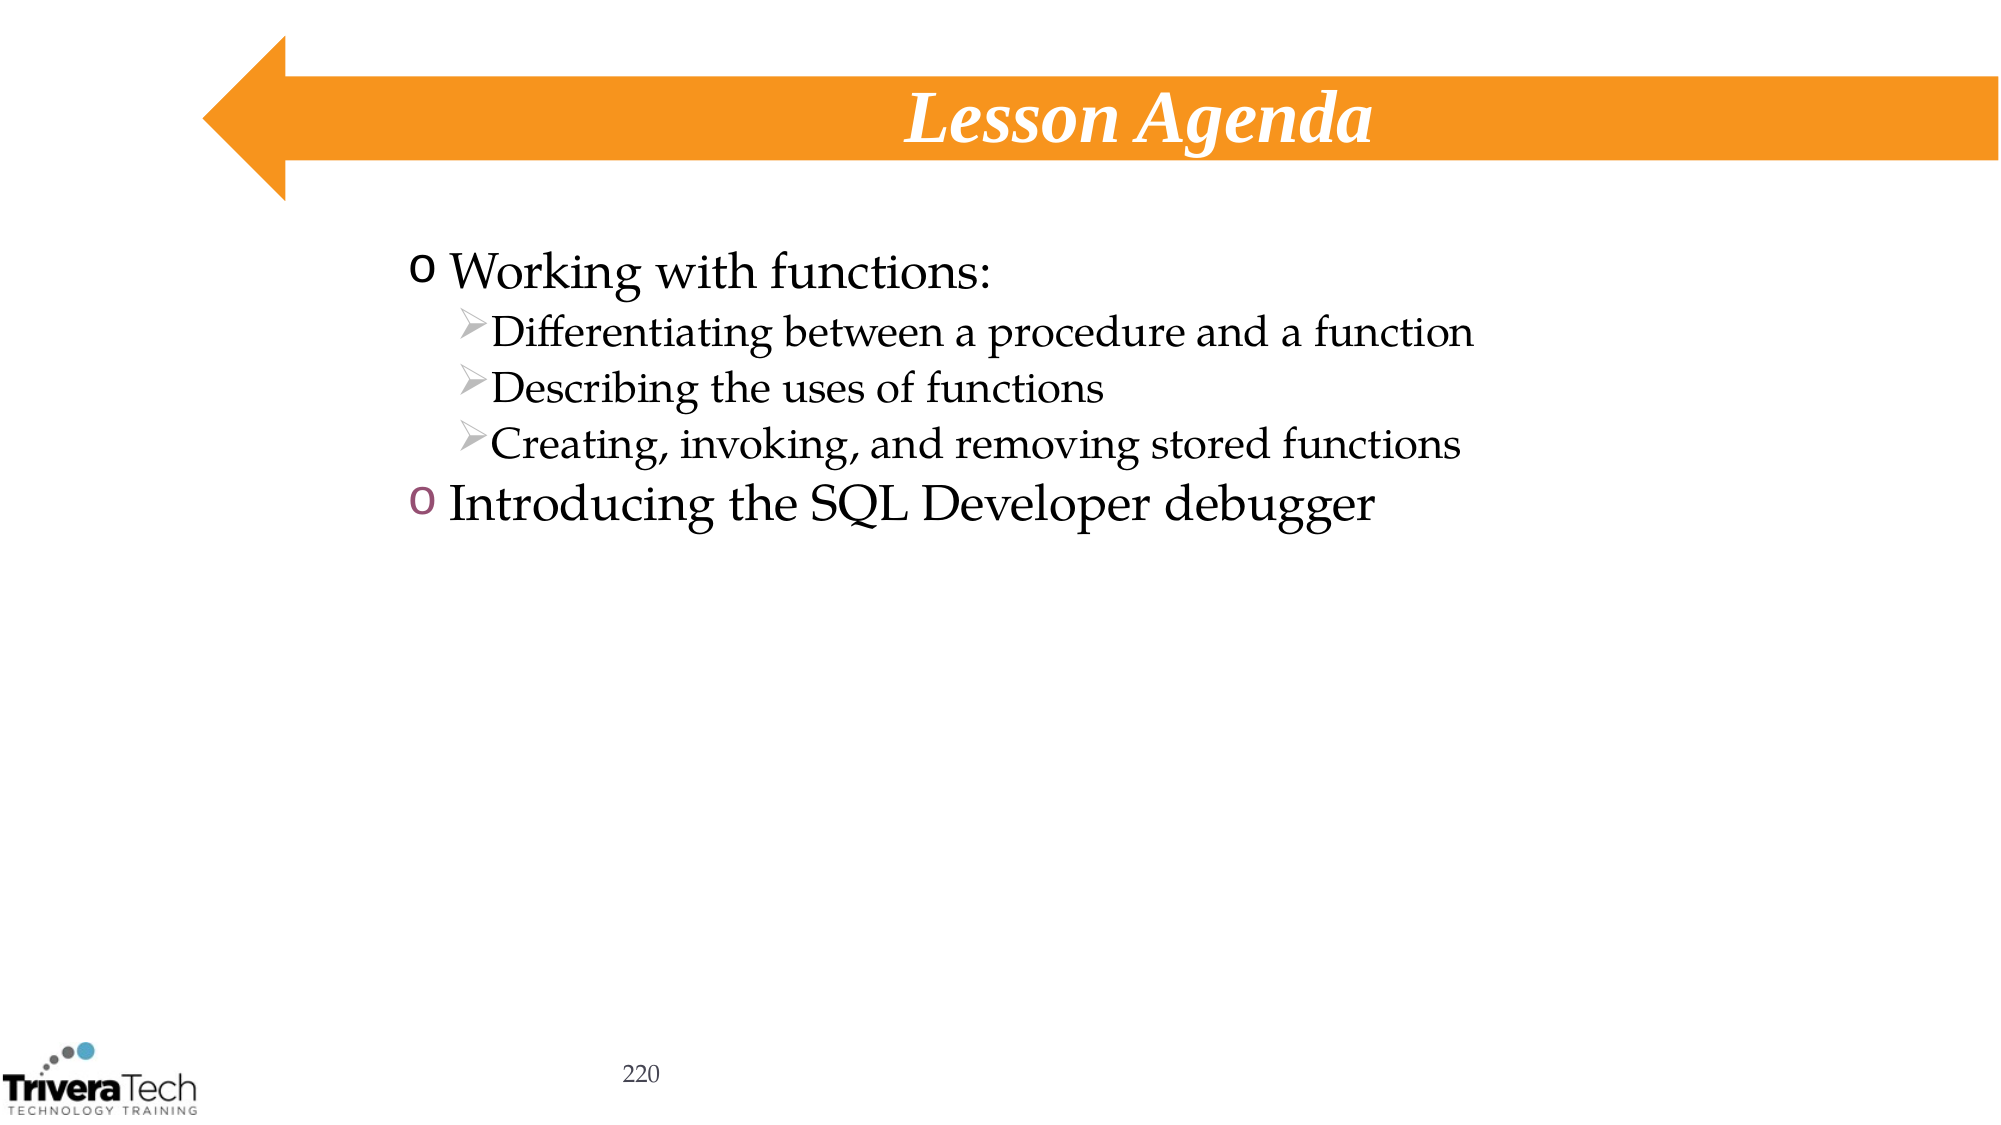

# Lesson Agenda
Working with functions:
Differentiating between a procedure and a function
Describing the uses of functions
Creating, invoking, and removing stored functions
Introducing the SQL Developer debugger
220